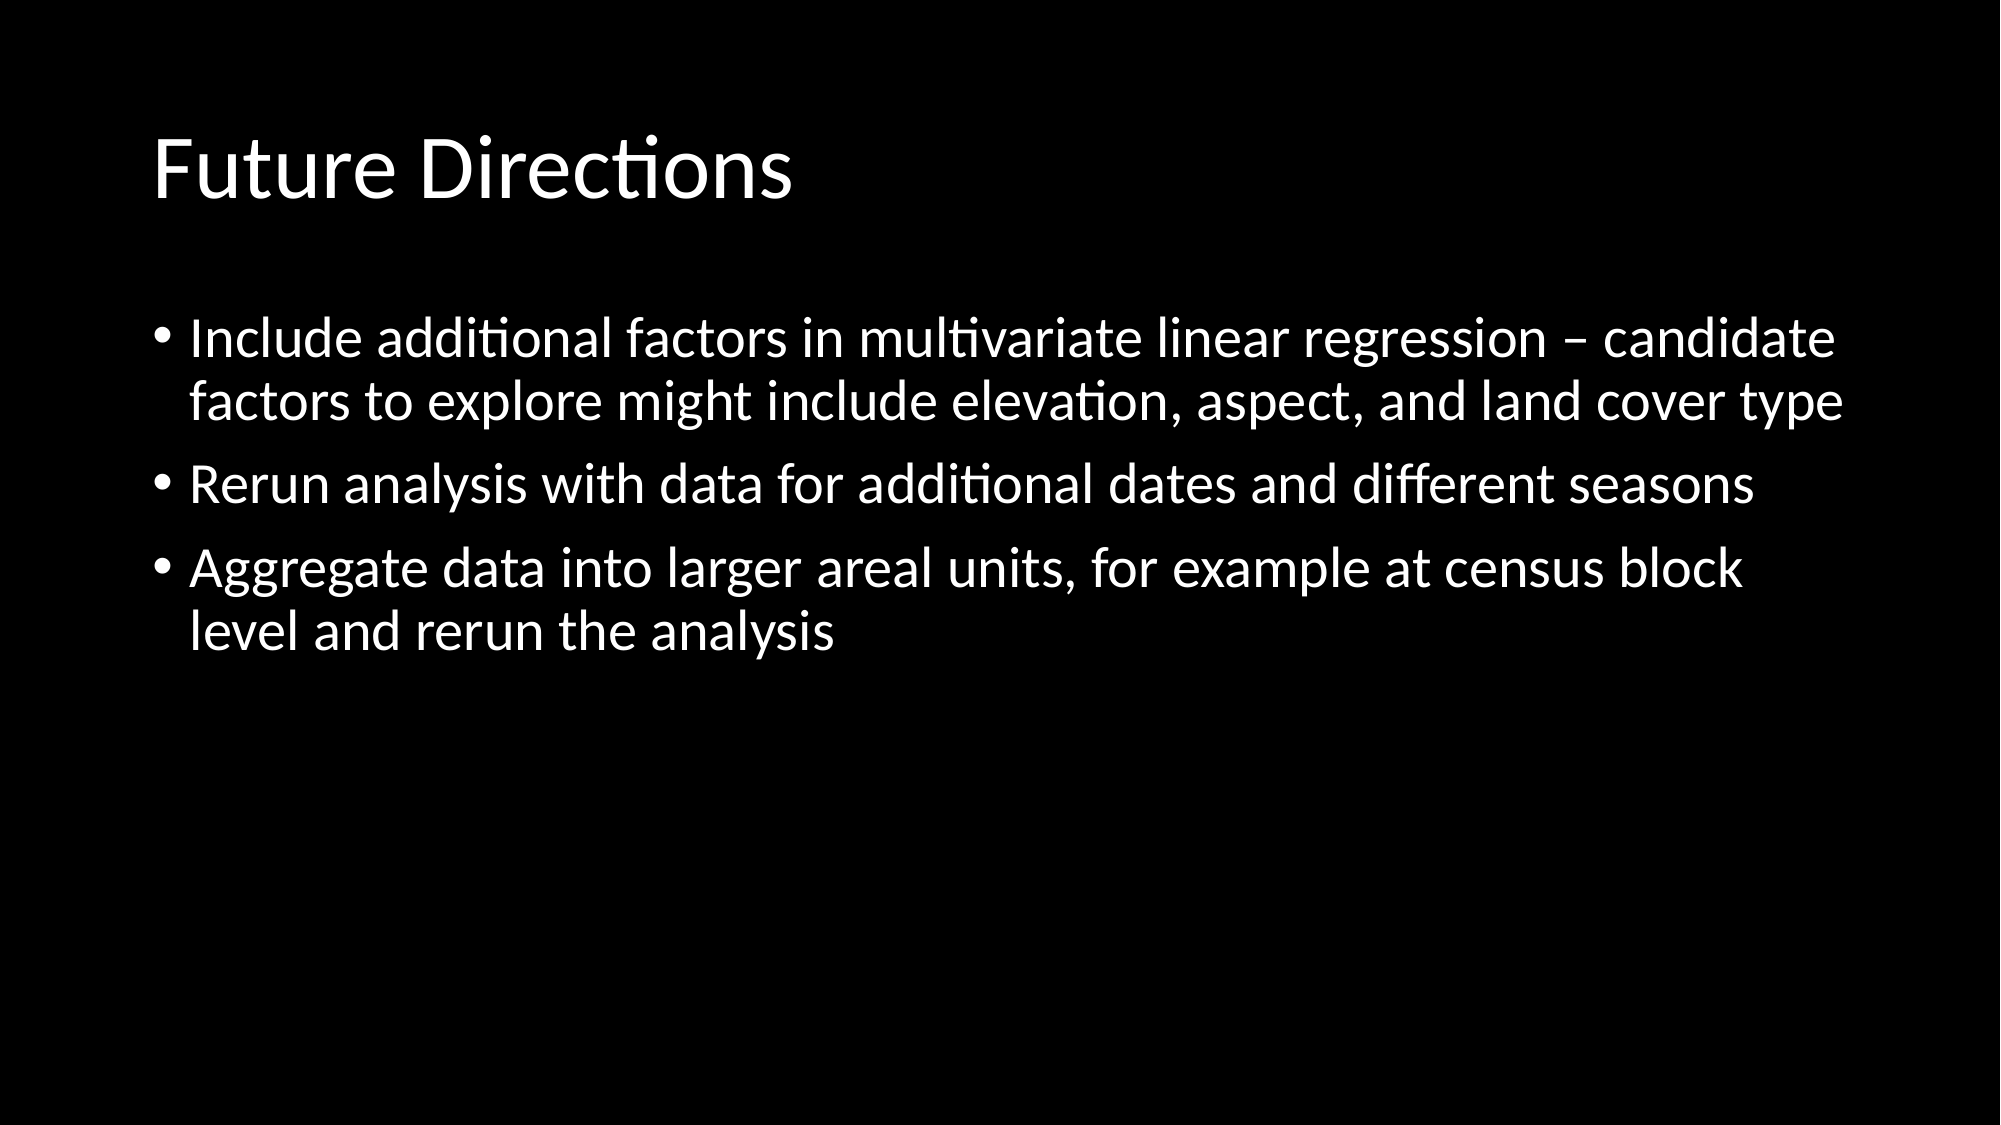

# Future Directions
Include additional factors in multivariate linear regression – candidate factors to explore might include elevation, aspect, and land cover type
Rerun analysis with data for additional dates and different seasons
Aggregate data into larger areal units, for example at census block level and rerun the analysis